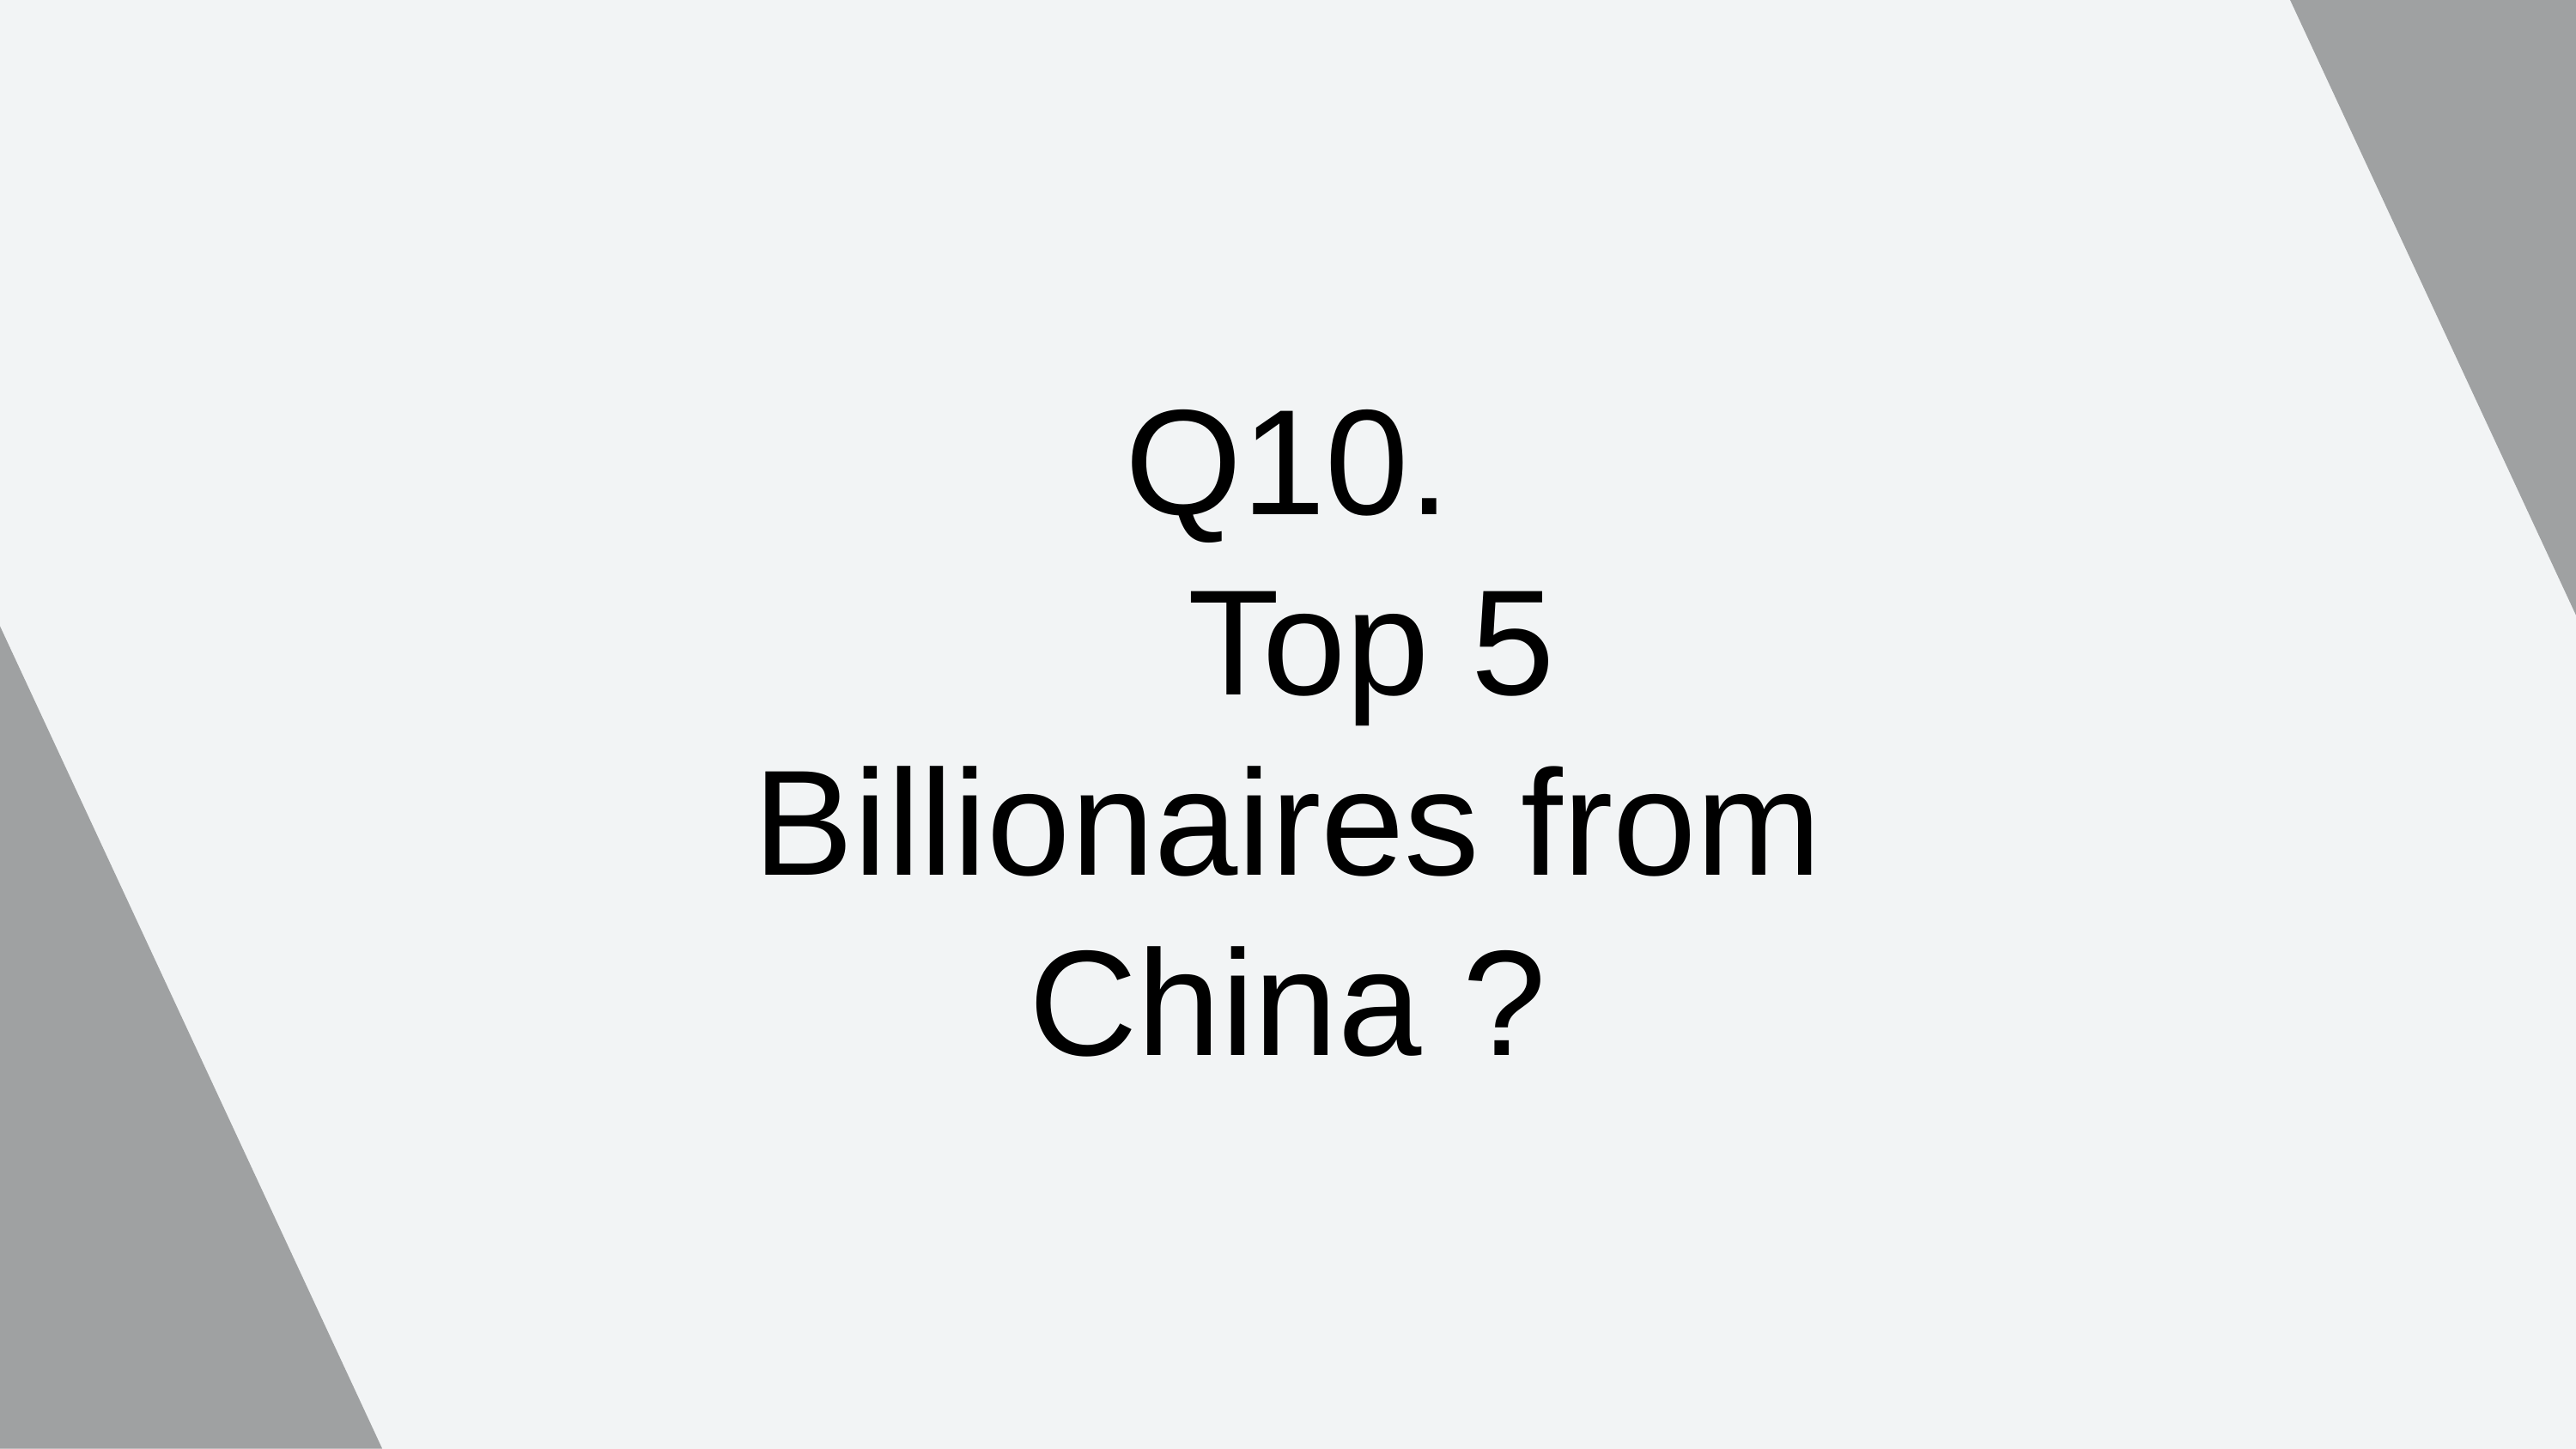

Q10.
    Top 5 Billionaires from China ?